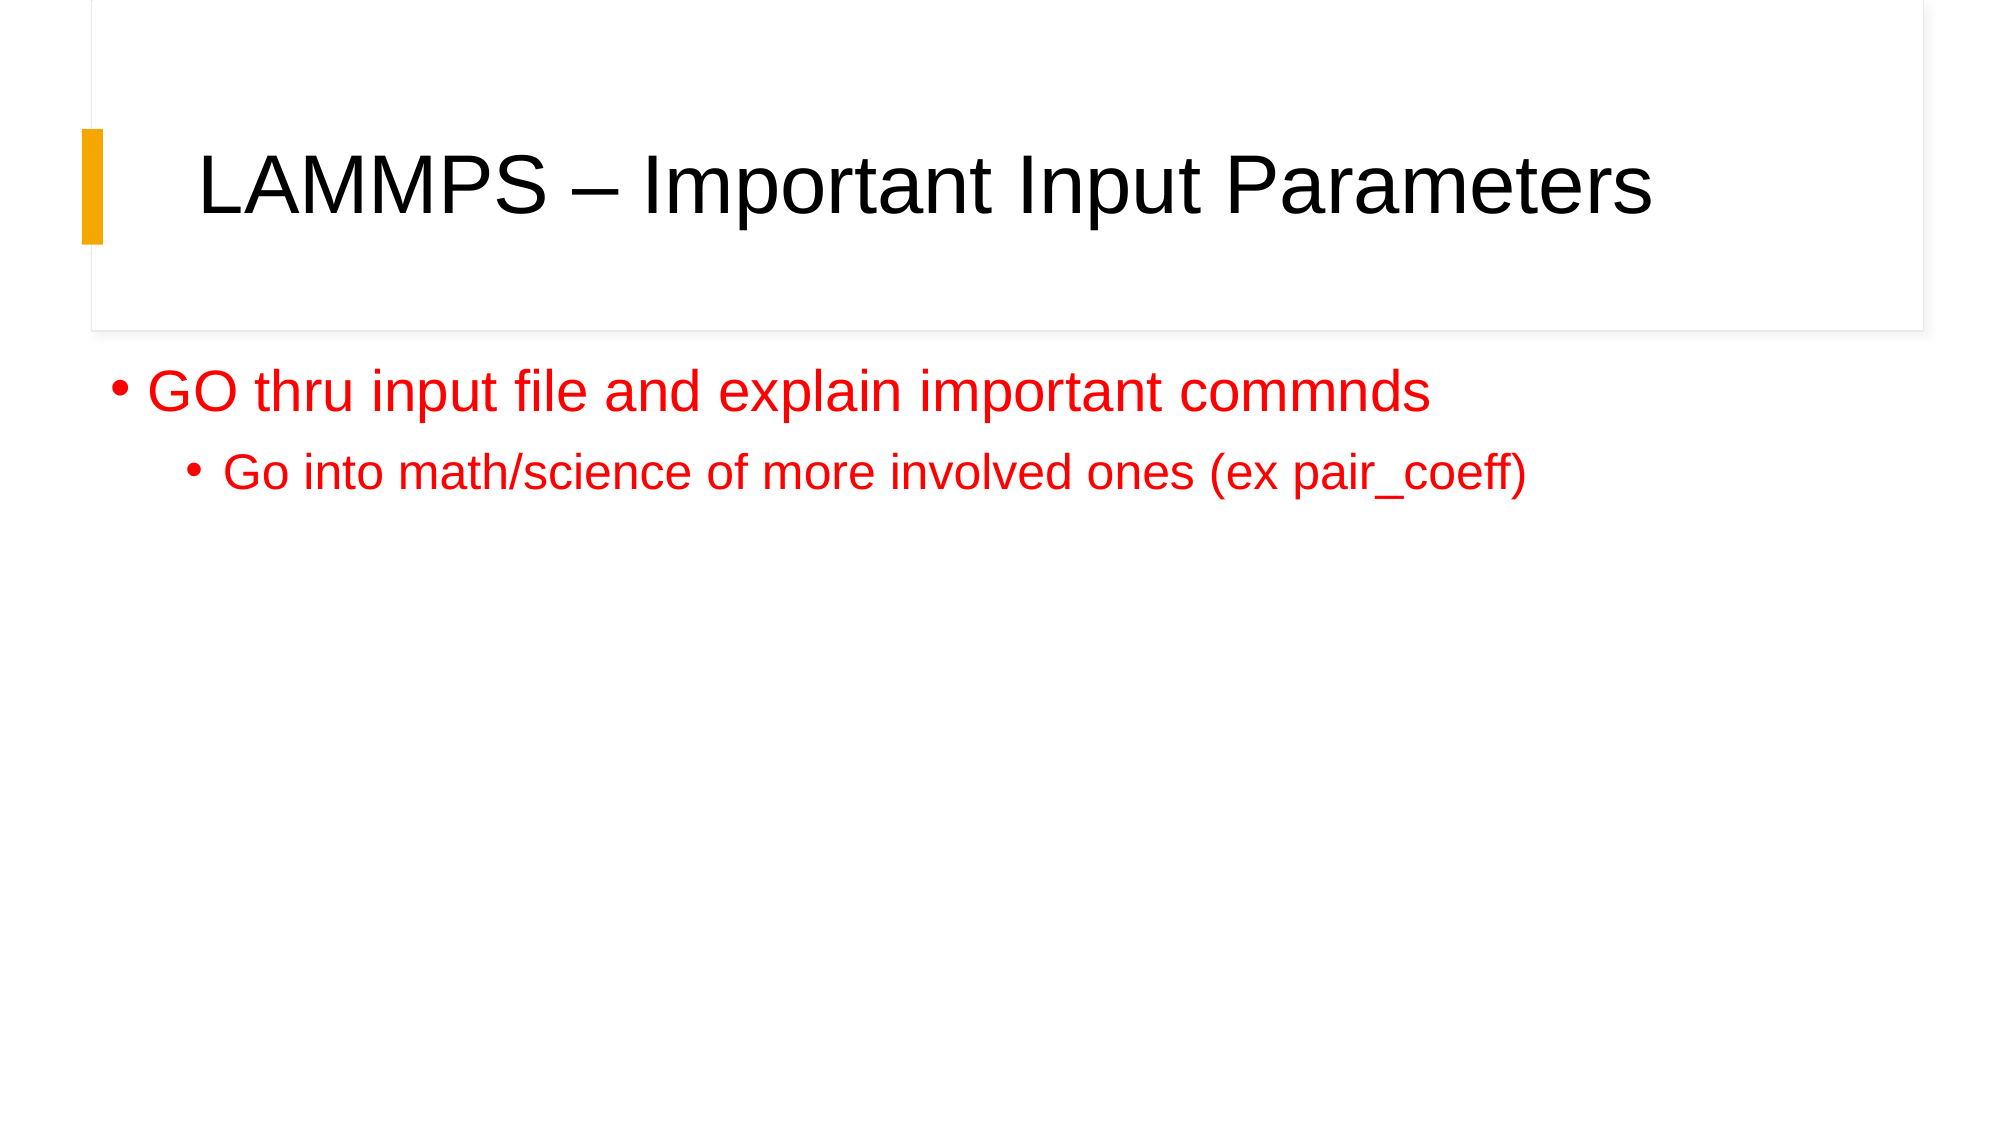

# LAMMPS – Important Input Parameters
GO thru input file and explain important commnds
Go into math/science of more involved ones (ex pair_coeff)